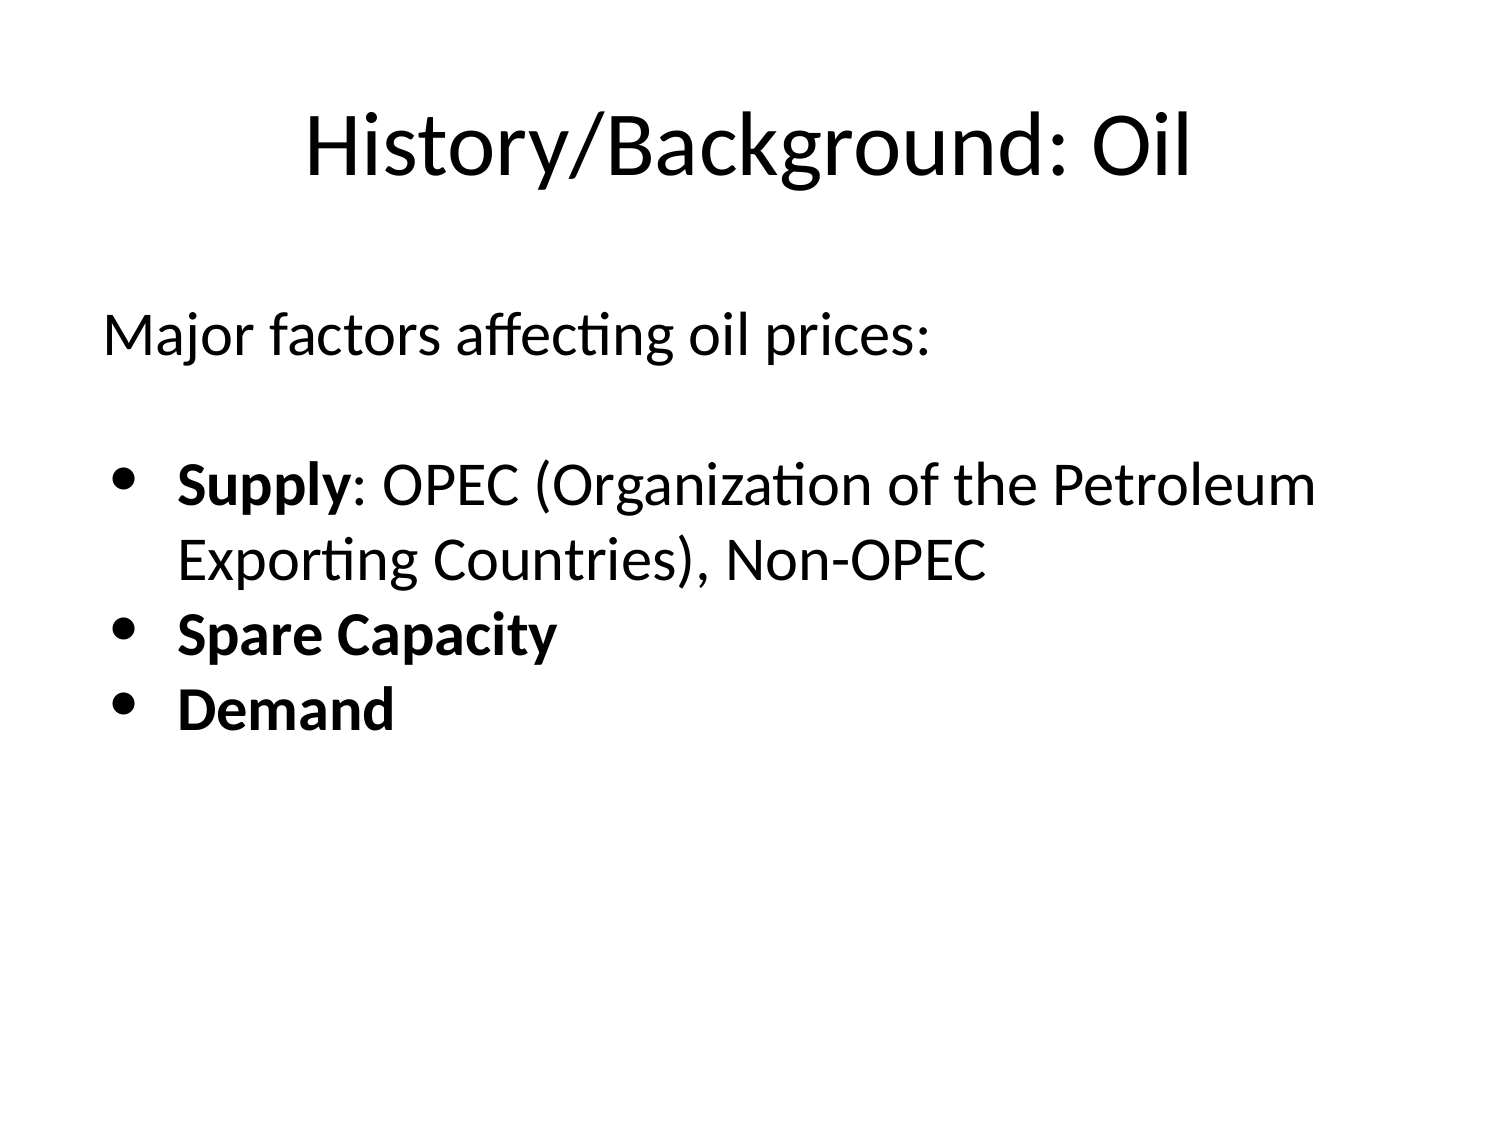

# History/Background: Oil
Major factors affecting oil prices:

Supply: OPEC (Organization of the Petroleum Exporting Countries), Non-OPEC
Spare Capacity
Demand